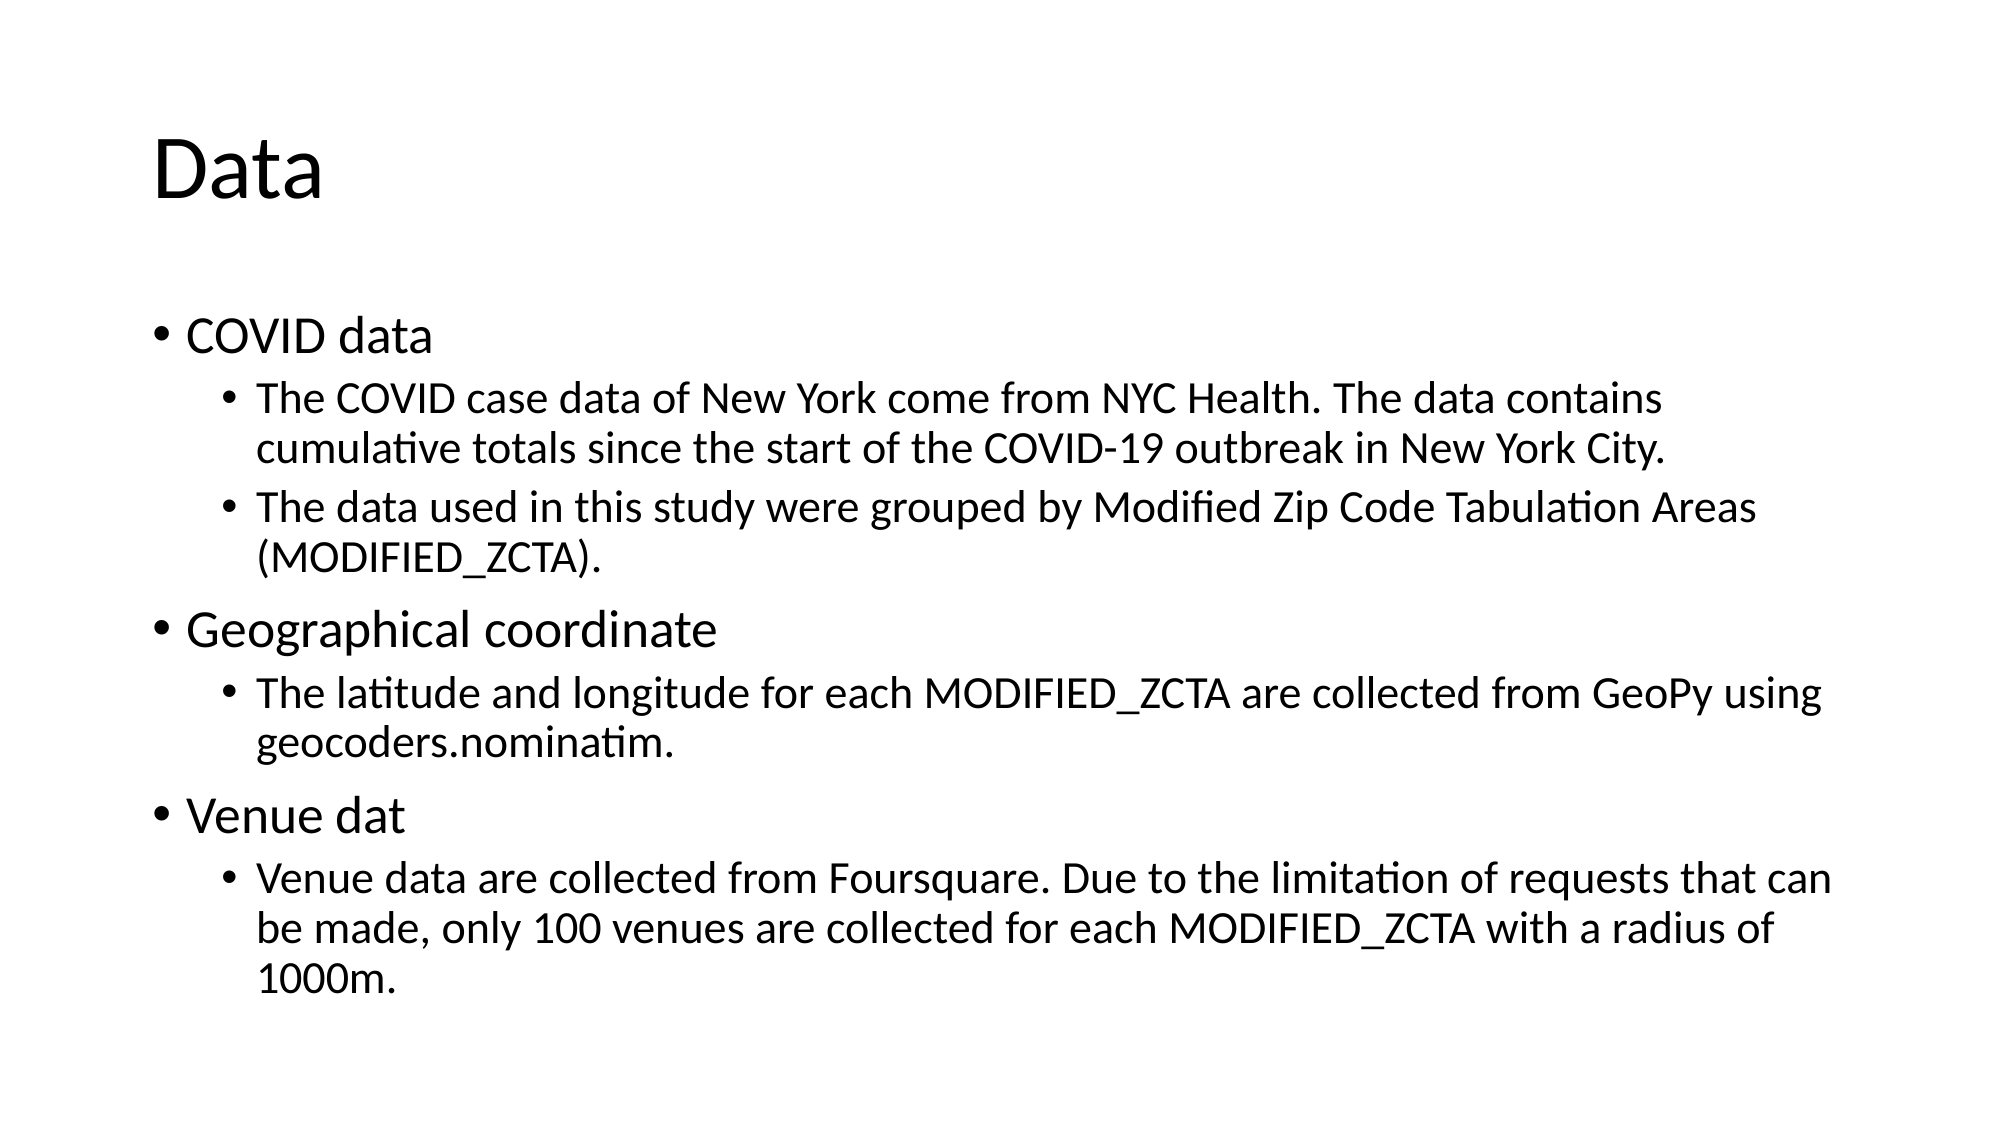

# Data
COVID data
The COVID case data of New York come from NYC Health. The data contains cumulative totals since the start of the COVID-19 outbreak in New York City.
The data used in this study were grouped by Modified Zip Code Tabulation Areas (MODIFIED_ZCTA).
Geographical coordinate
The latitude and longitude for each MODIFIED_ZCTA are collected from GeoPy using geocoders.nominatim.
Venue dat
Venue data are collected from Foursquare. Due to the limitation of requests that can be made, only 100 venues are collected for each MODIFIED_ZCTA with a radius of 1000m.